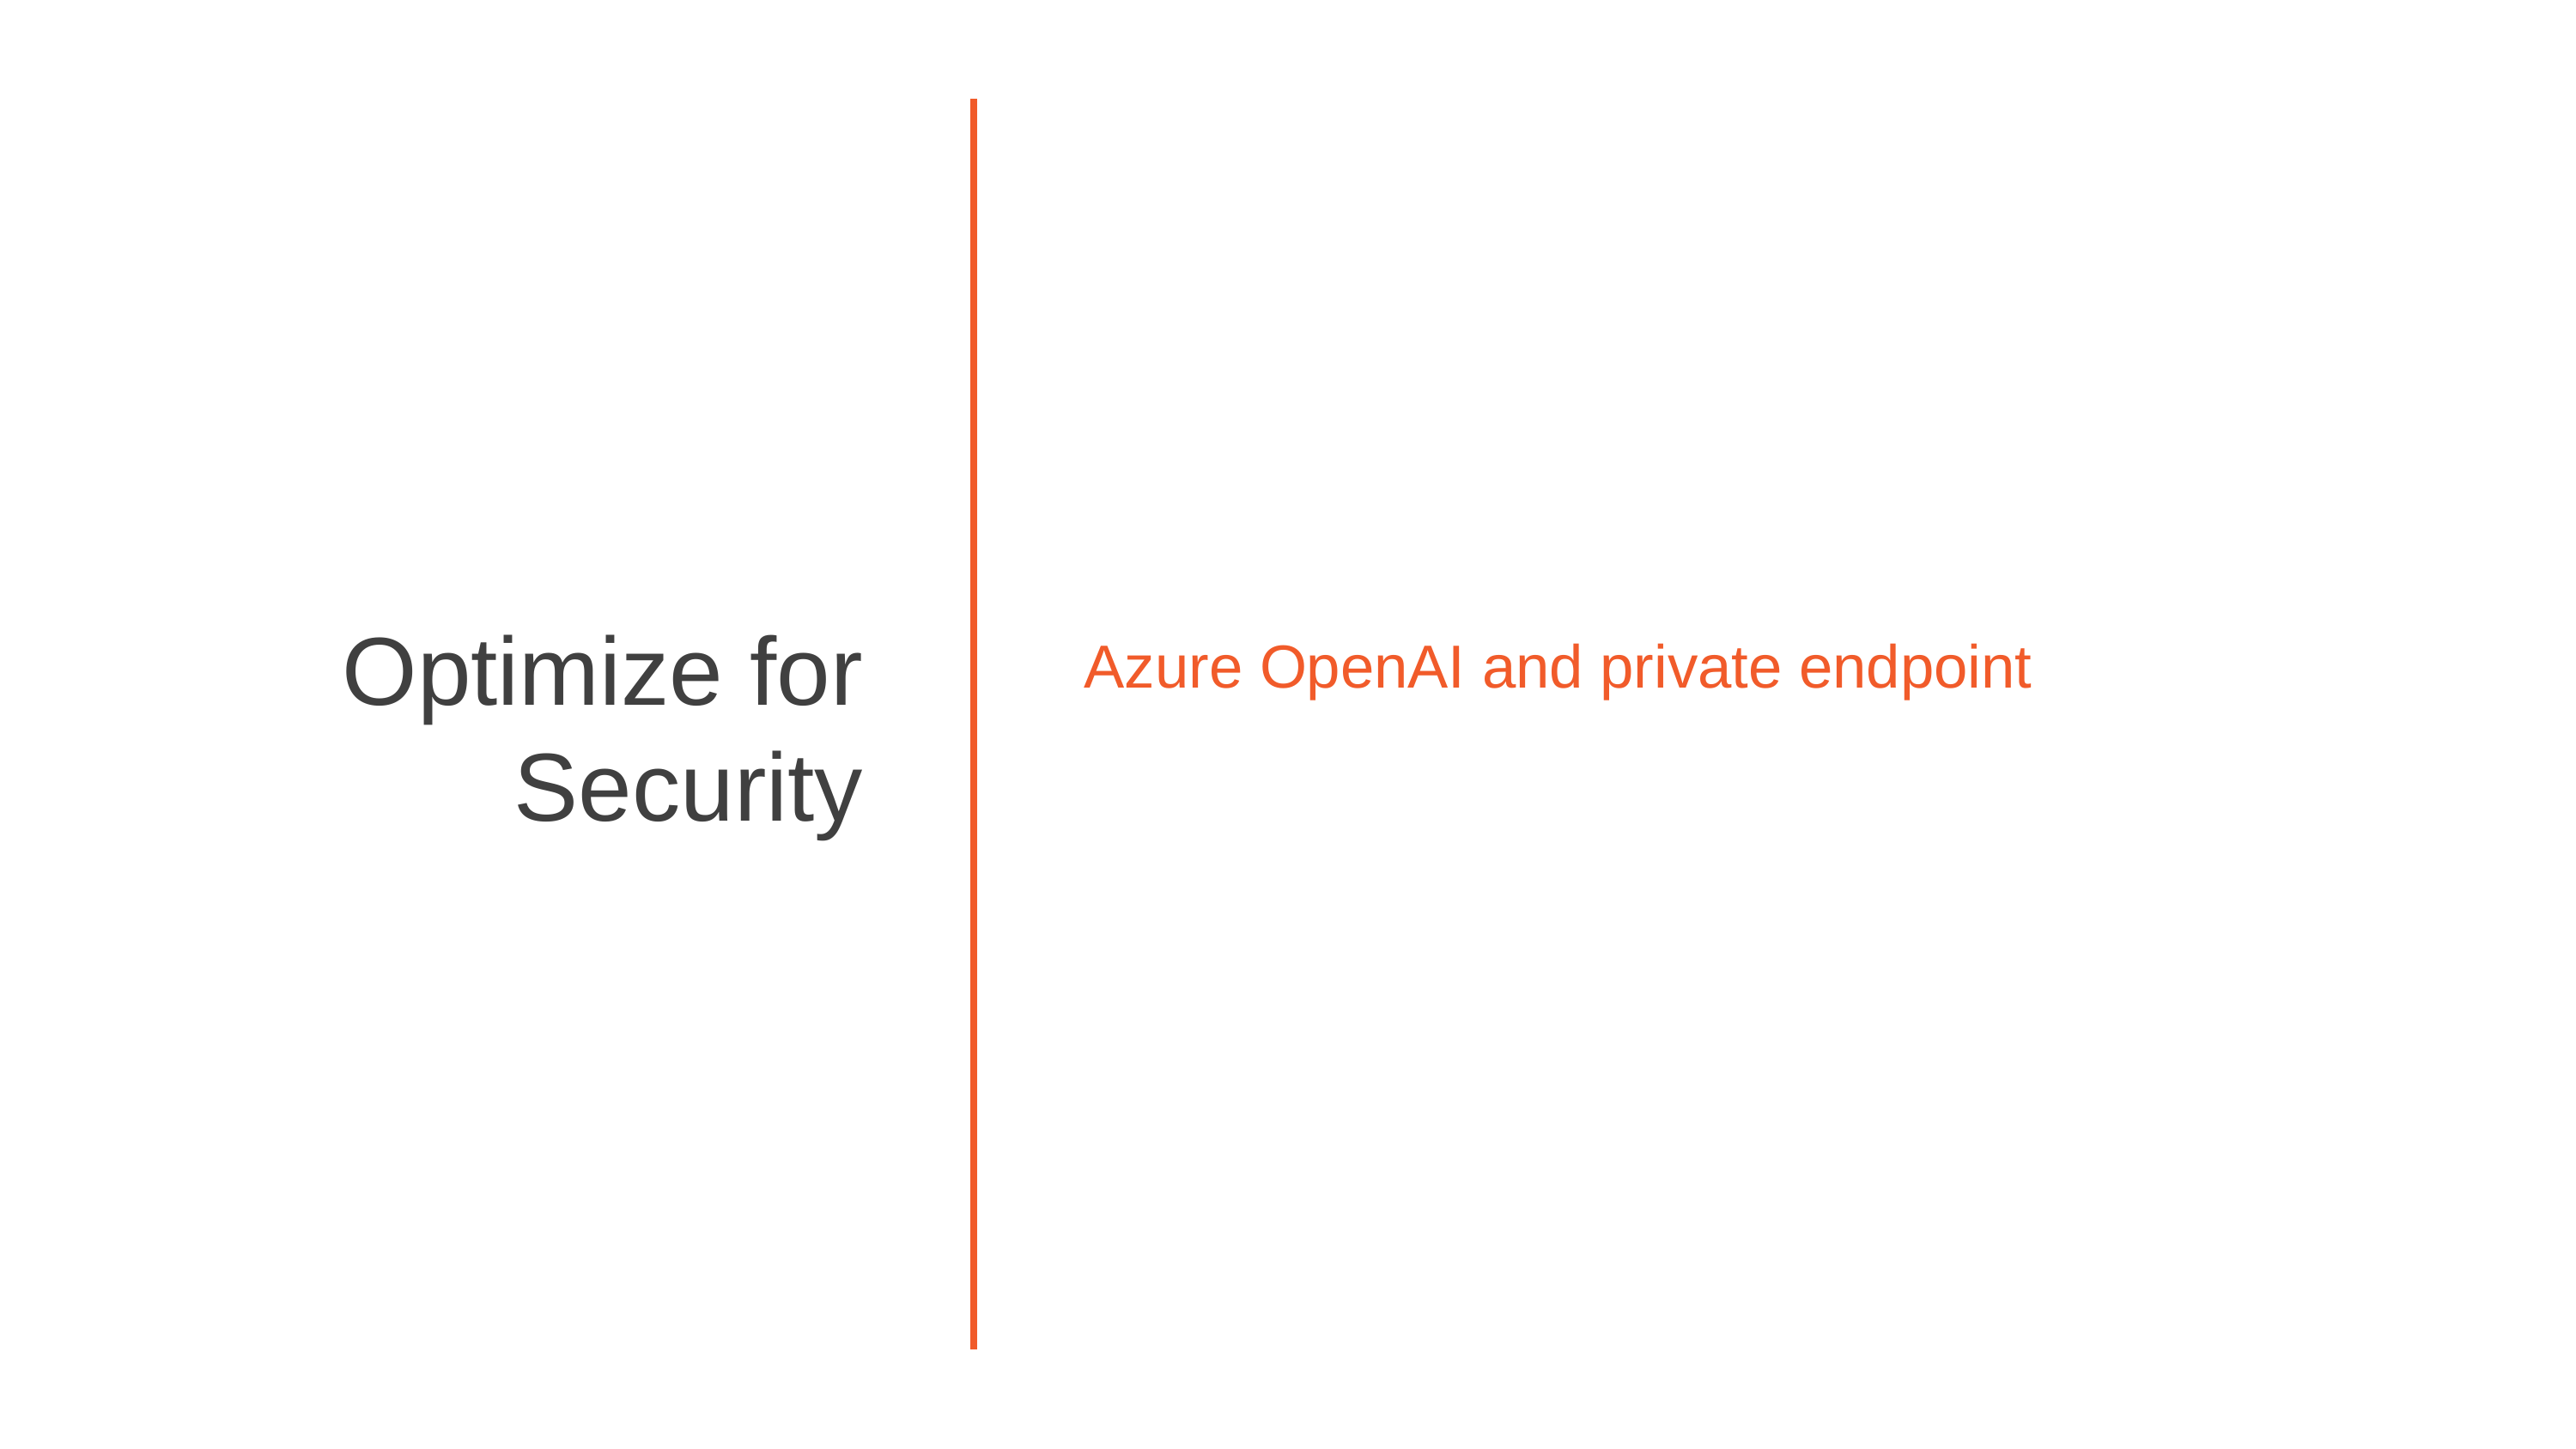

Optimize for Security
Azure OpenAI and private endpoint